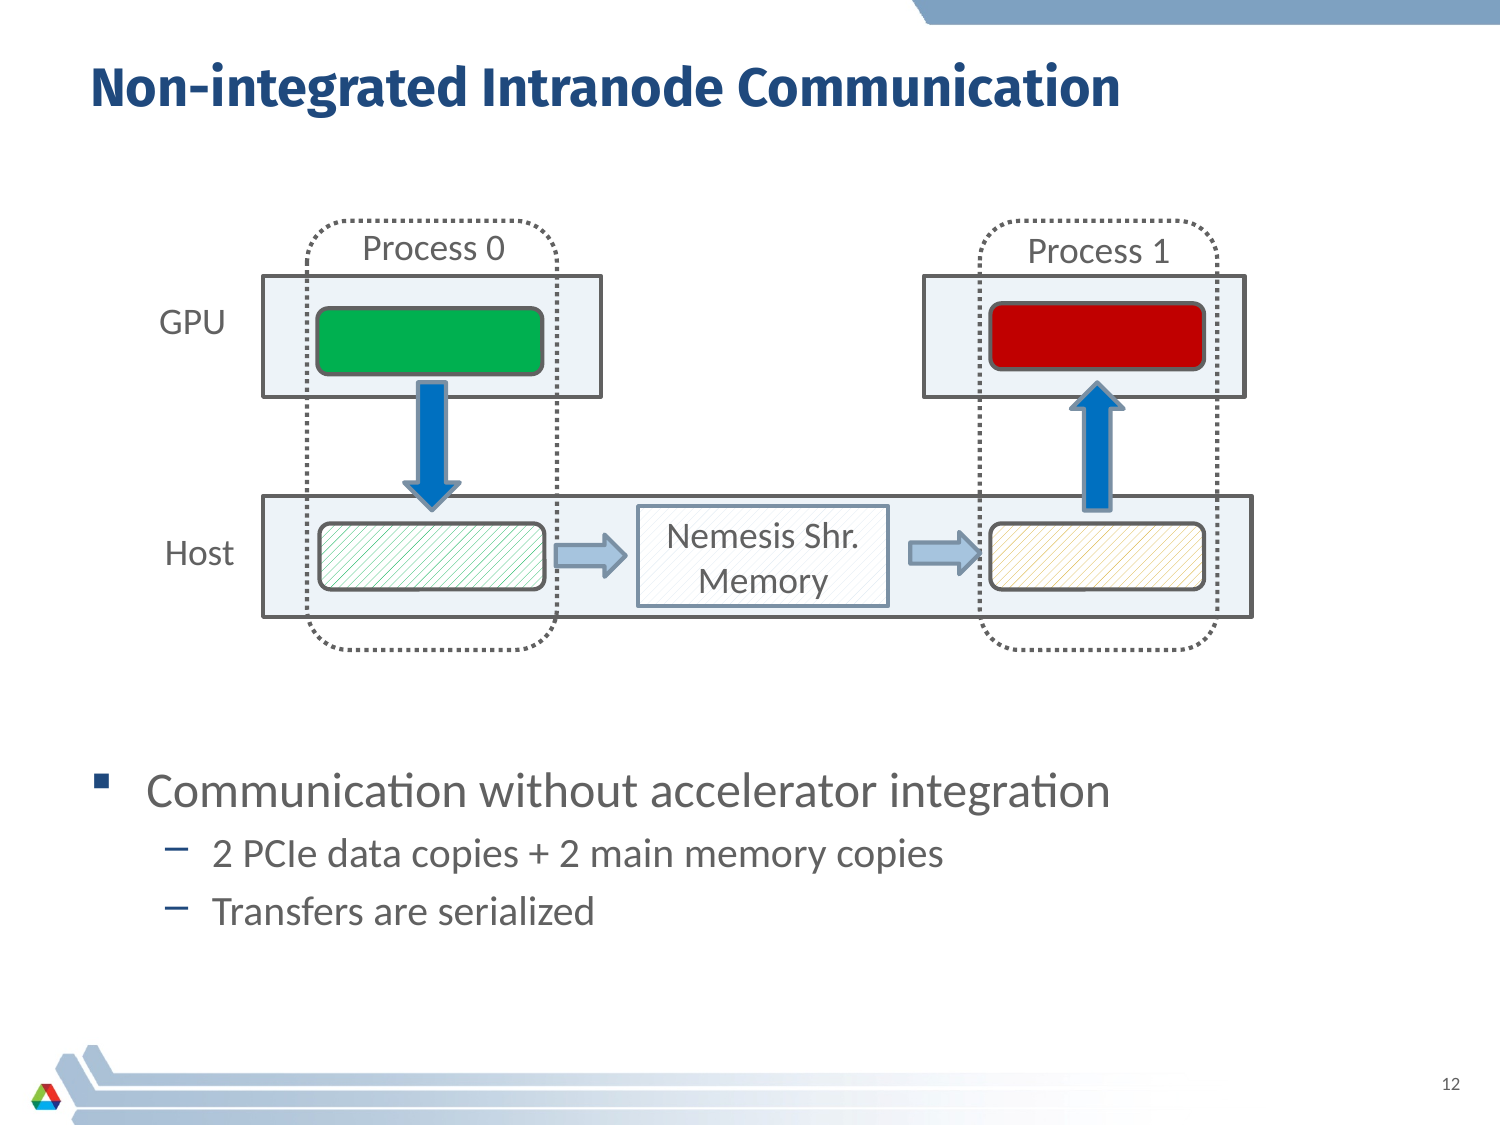

# Non-integrated Intranode Communication
Process 0
Process 1

GPU

Nemesis Shr. Memory
Host

Communication without accelerator integration
2 PCIe data copies + 2 main memory copies
Transfers are serialized

12